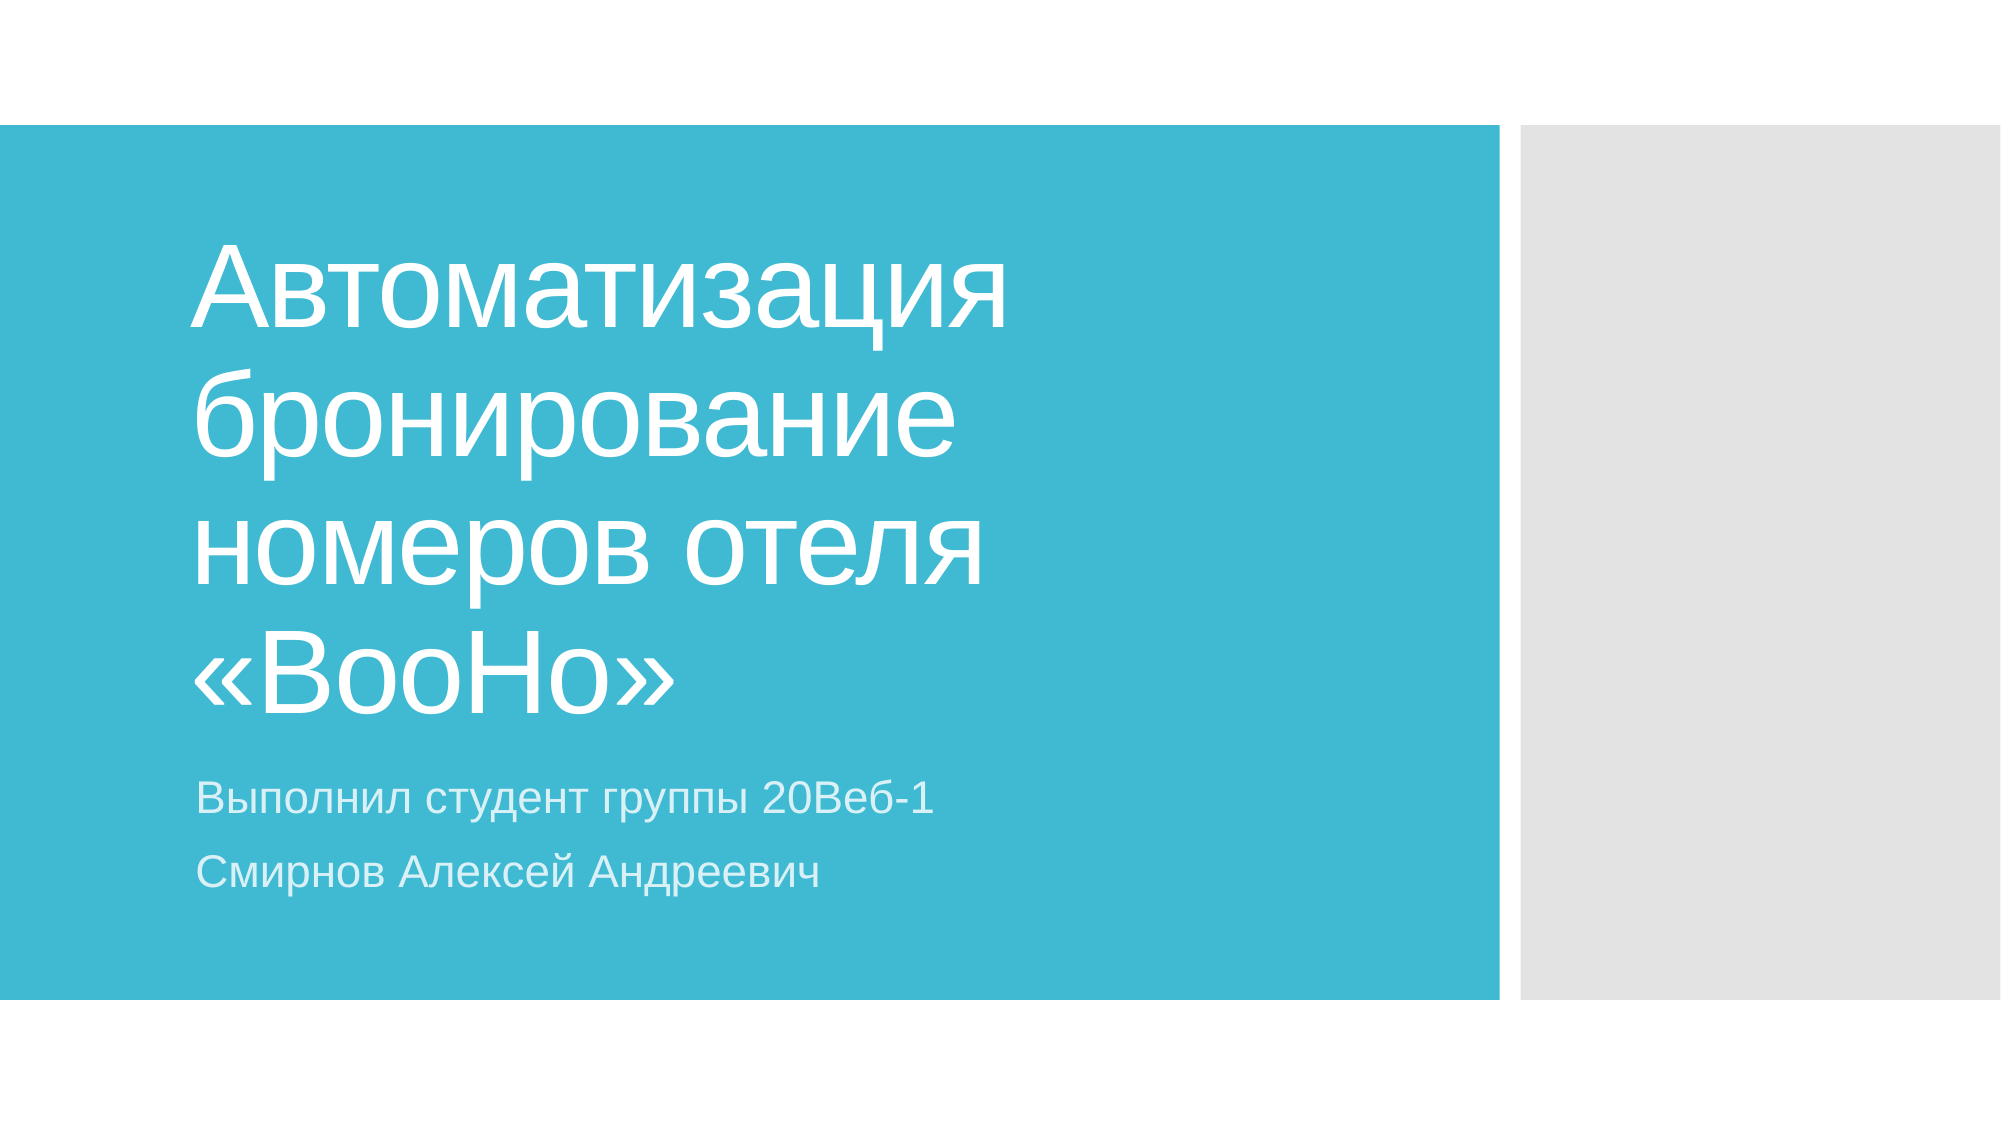

# Автоматизация бронирование номеров отеля «BooHo»
Выполнил студент группы 20Веб-1
Смирнов Алексей Андреевич